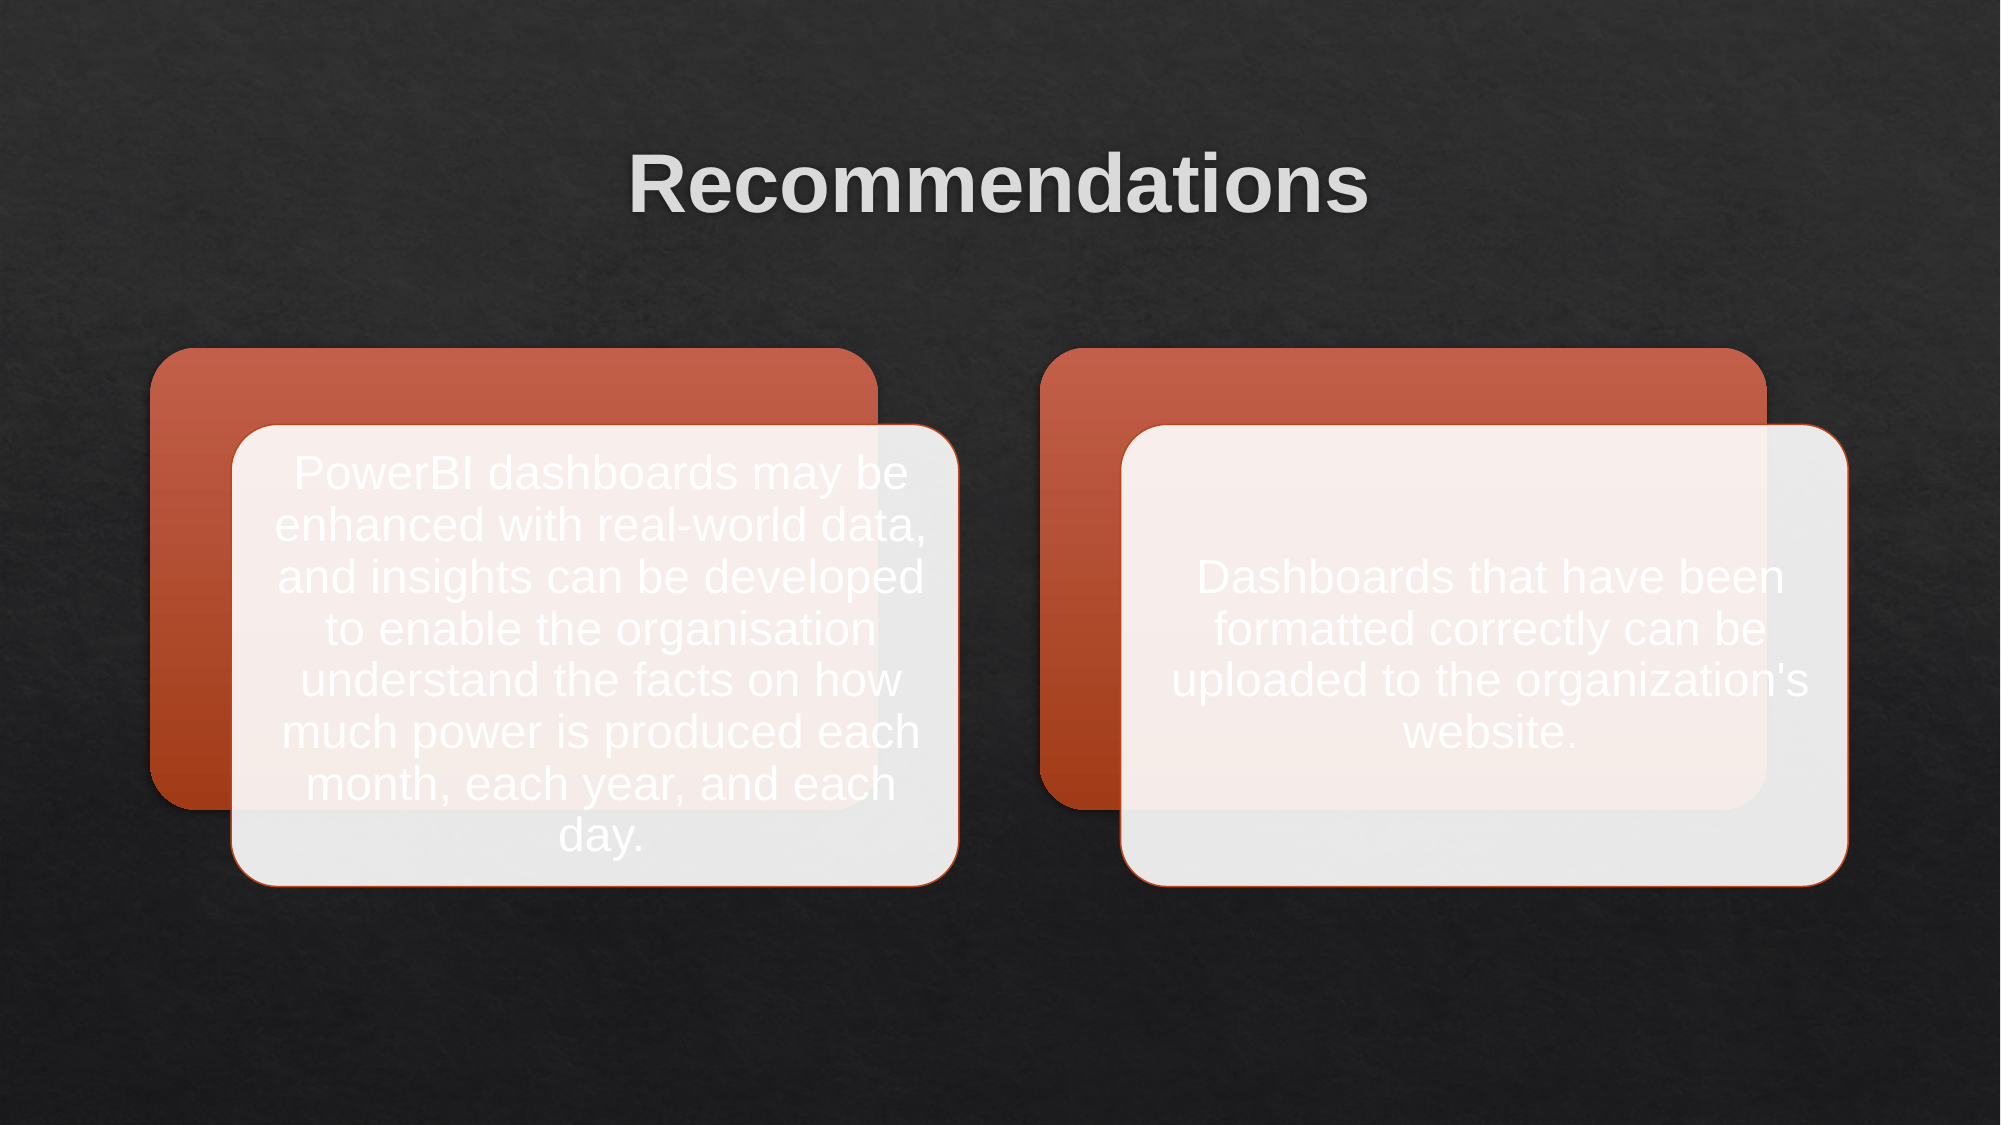

# Recommendations
PowerBI dashboards may be enhanced with real-world data, and insights can be developed to enable the organisation understand the facts on how much power is produced each month, each year, and each day.
Dashboards that have been formatted correctly can be uploaded to the organization's website.